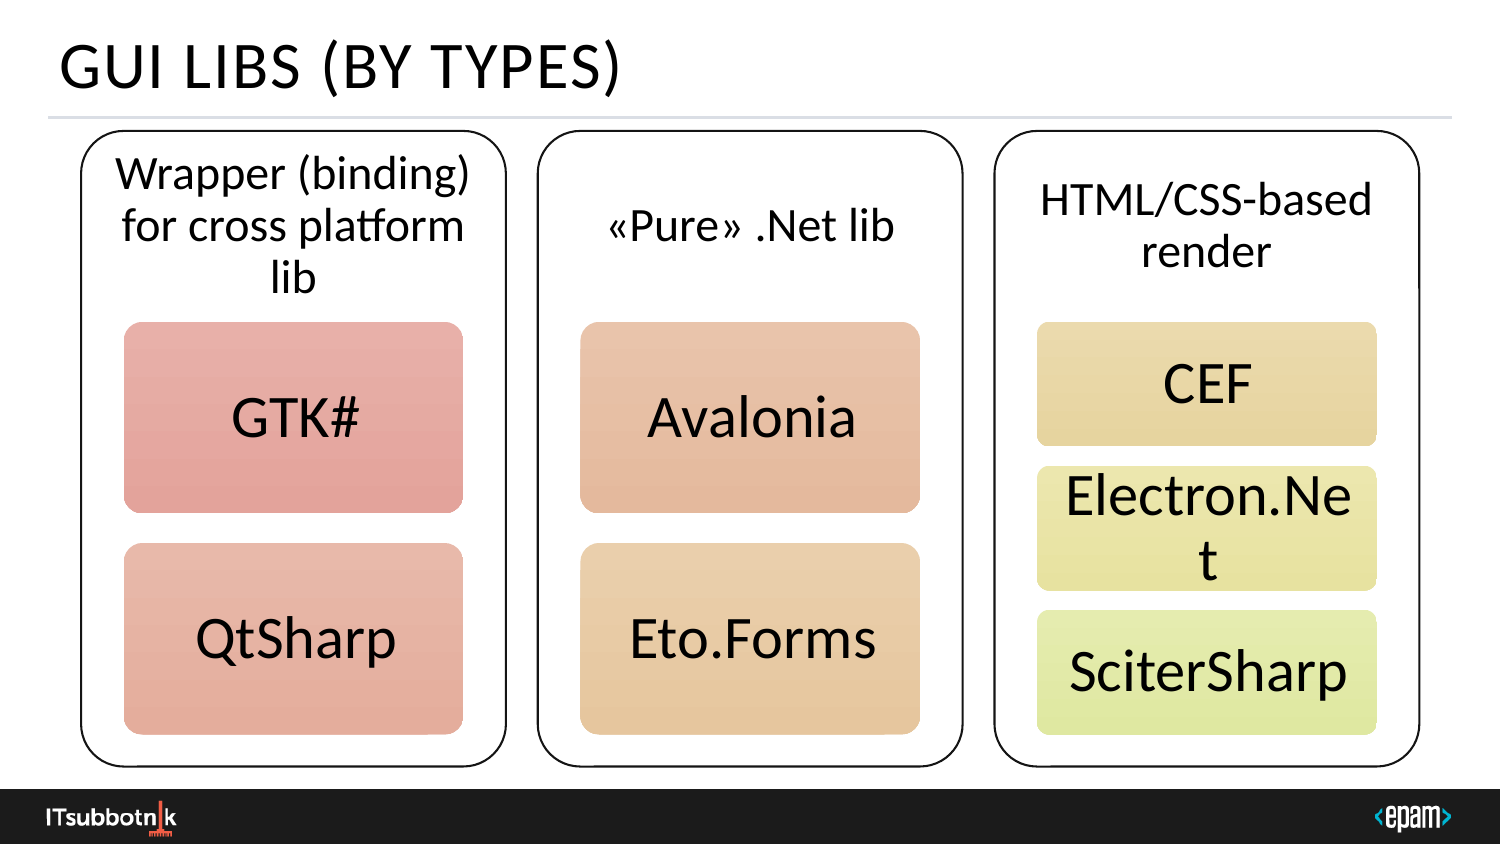

# GUI libs (By types)
Wrapper (binding) for cross platform lib
GTK#
QtSharp
«Pure» .Net lib
Avalonia
Eto.Forms
HTML/CSS-based render
CEF
Electron.Net
SciterSharp